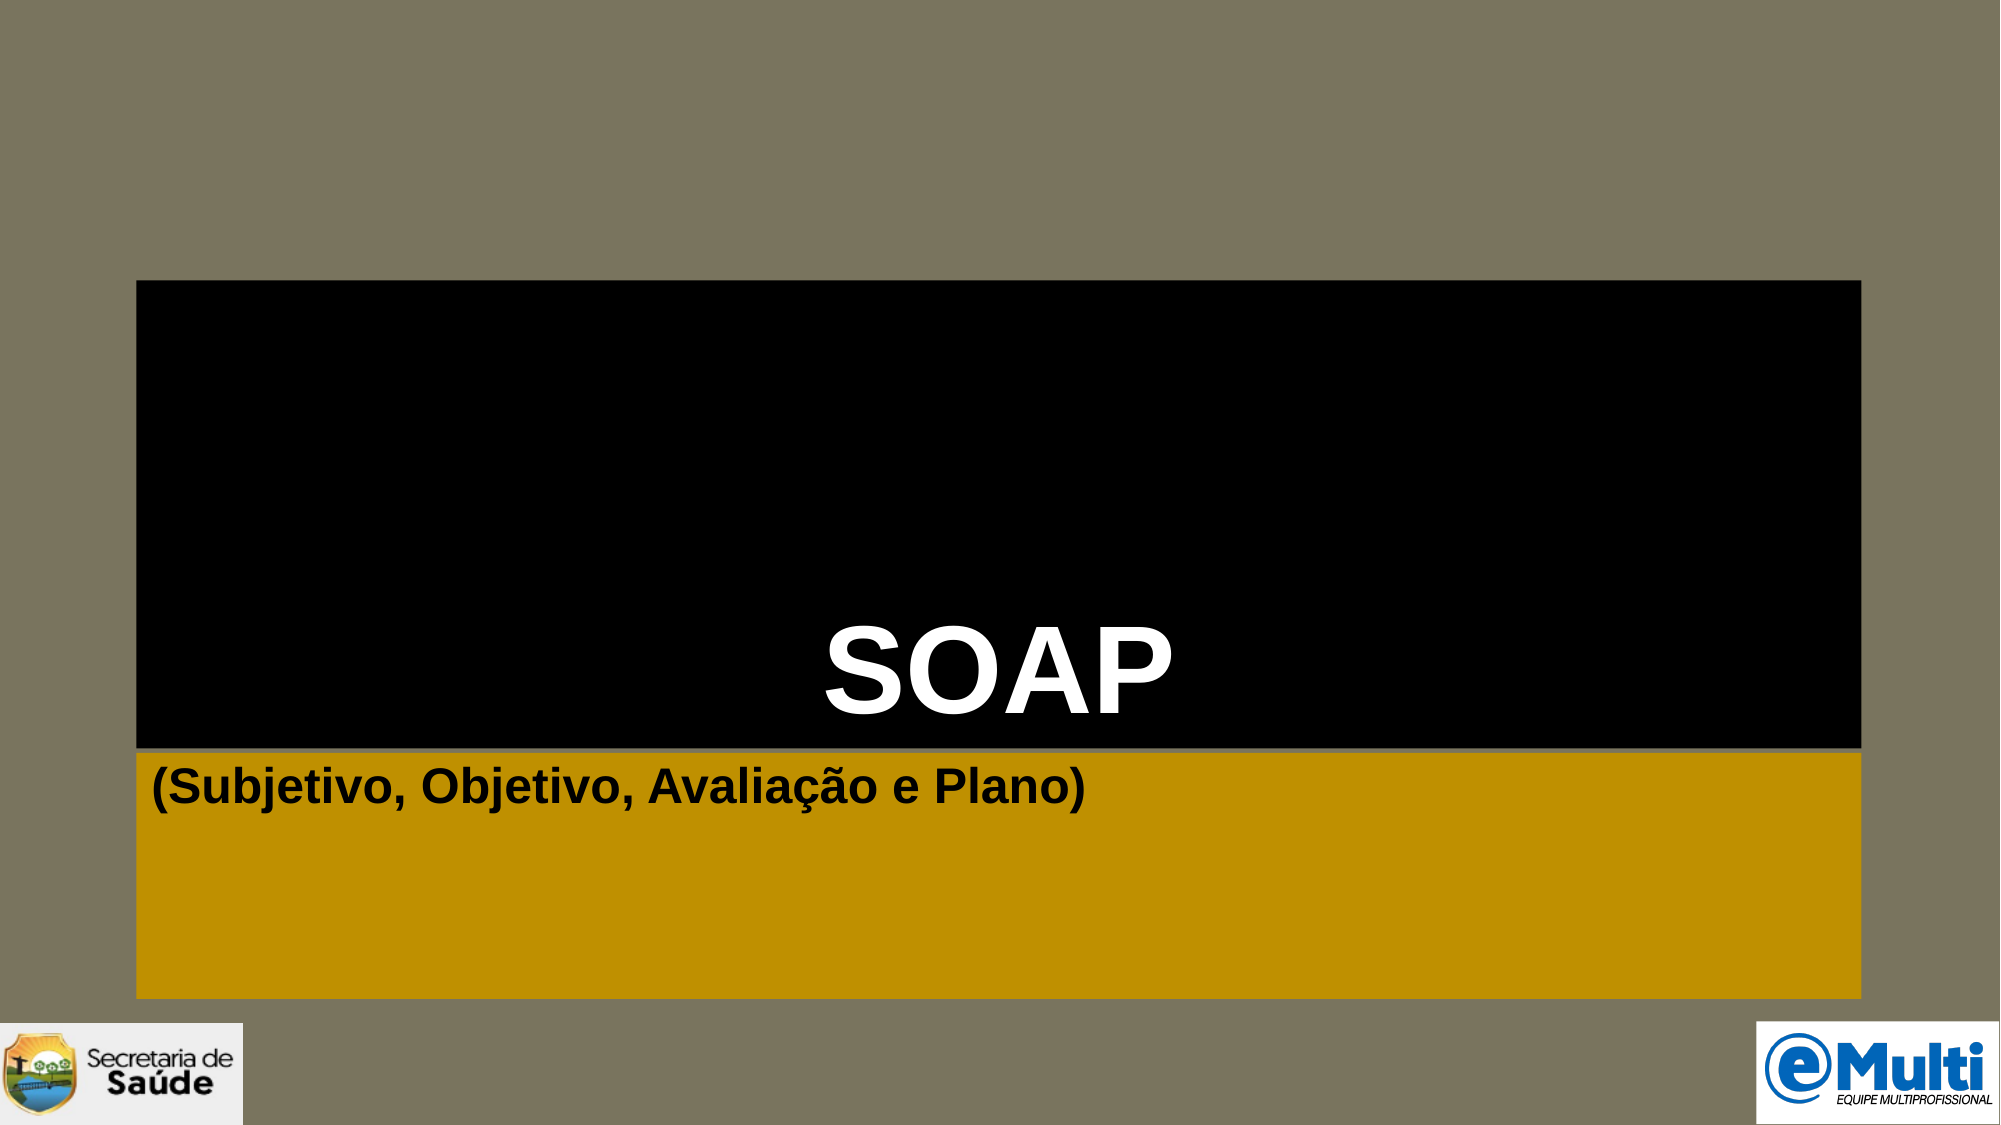

# SOAP
(Subjetivo, Objetivo, Avaliação e Plano)